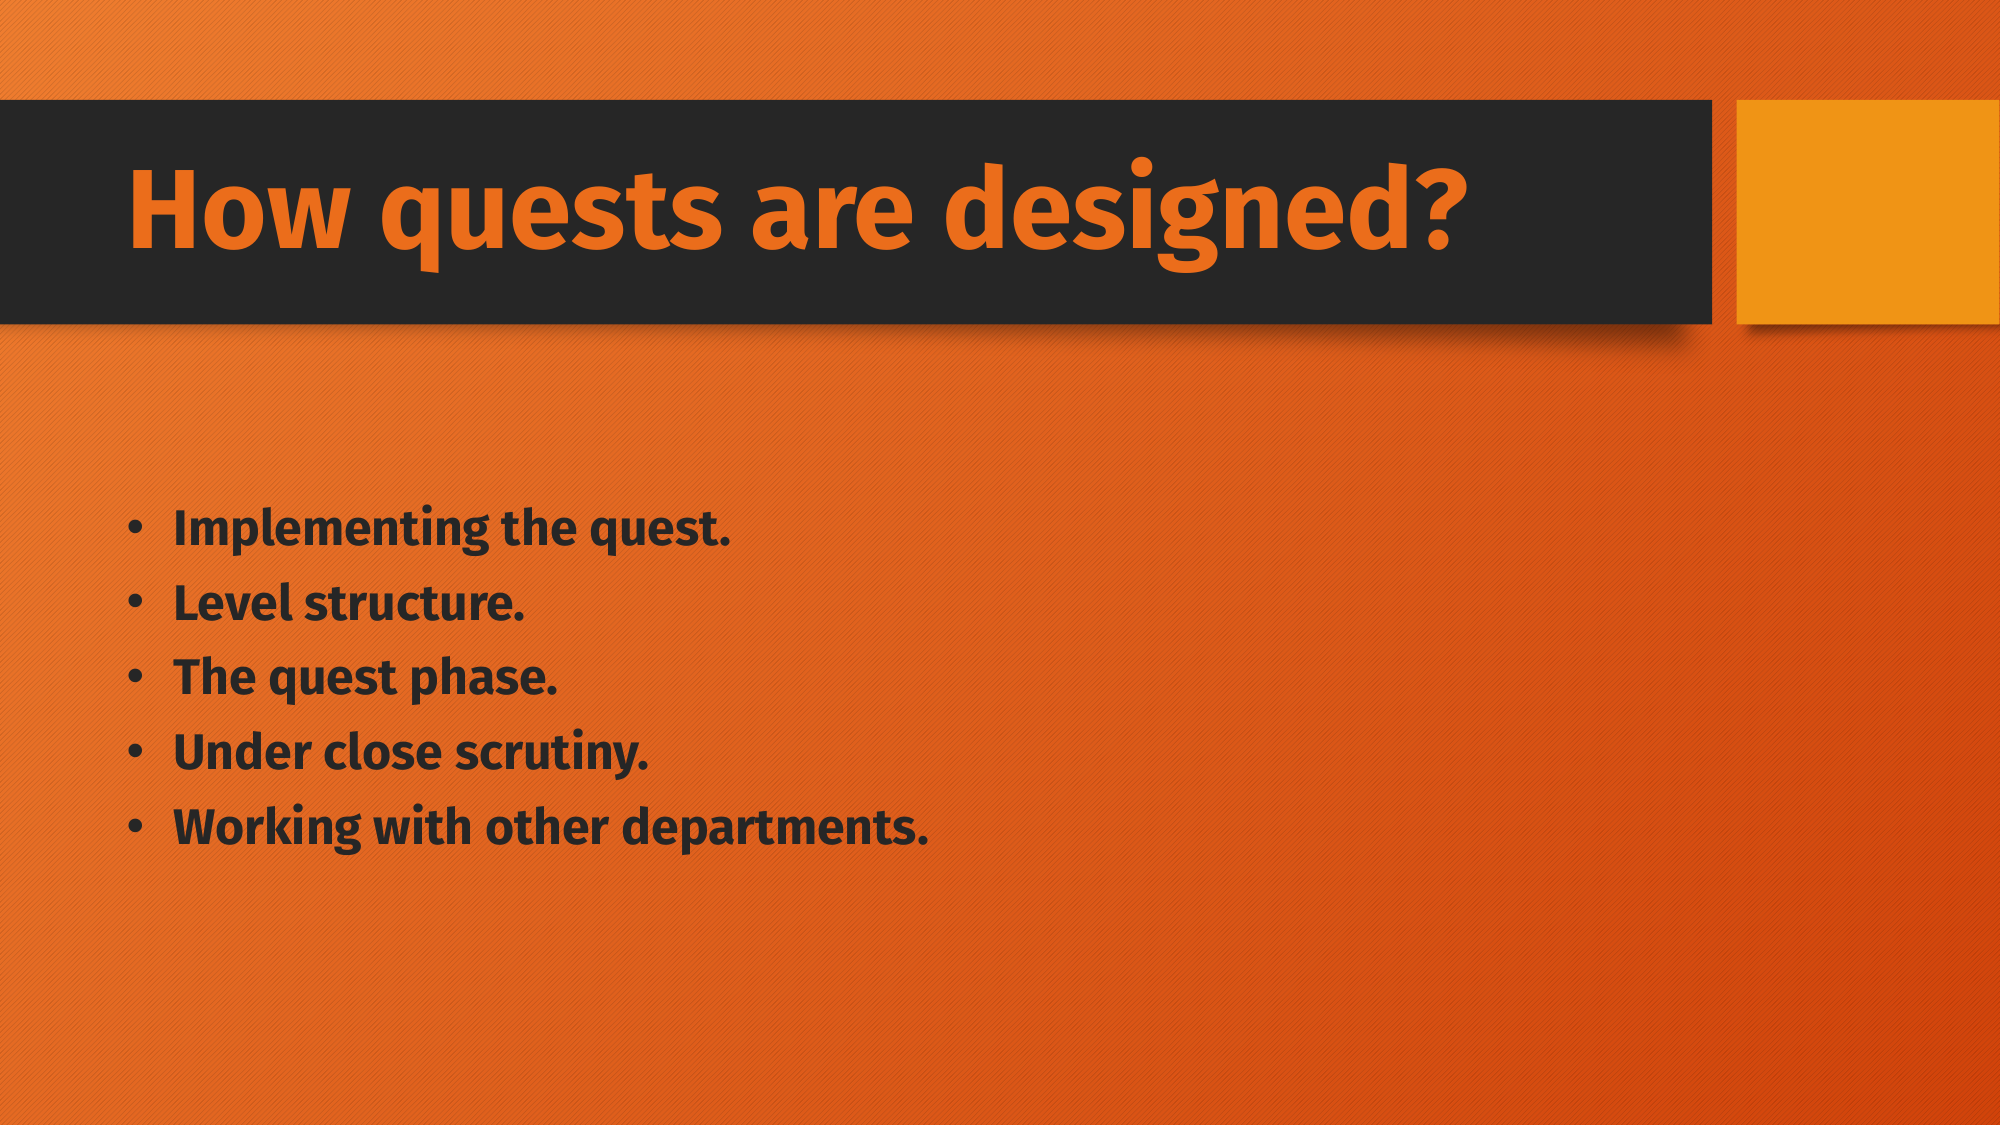

# How quests are designed?
Implementing the quest.
Level structure.
The quest phase.
Under close scrutiny.
Working with other departments.